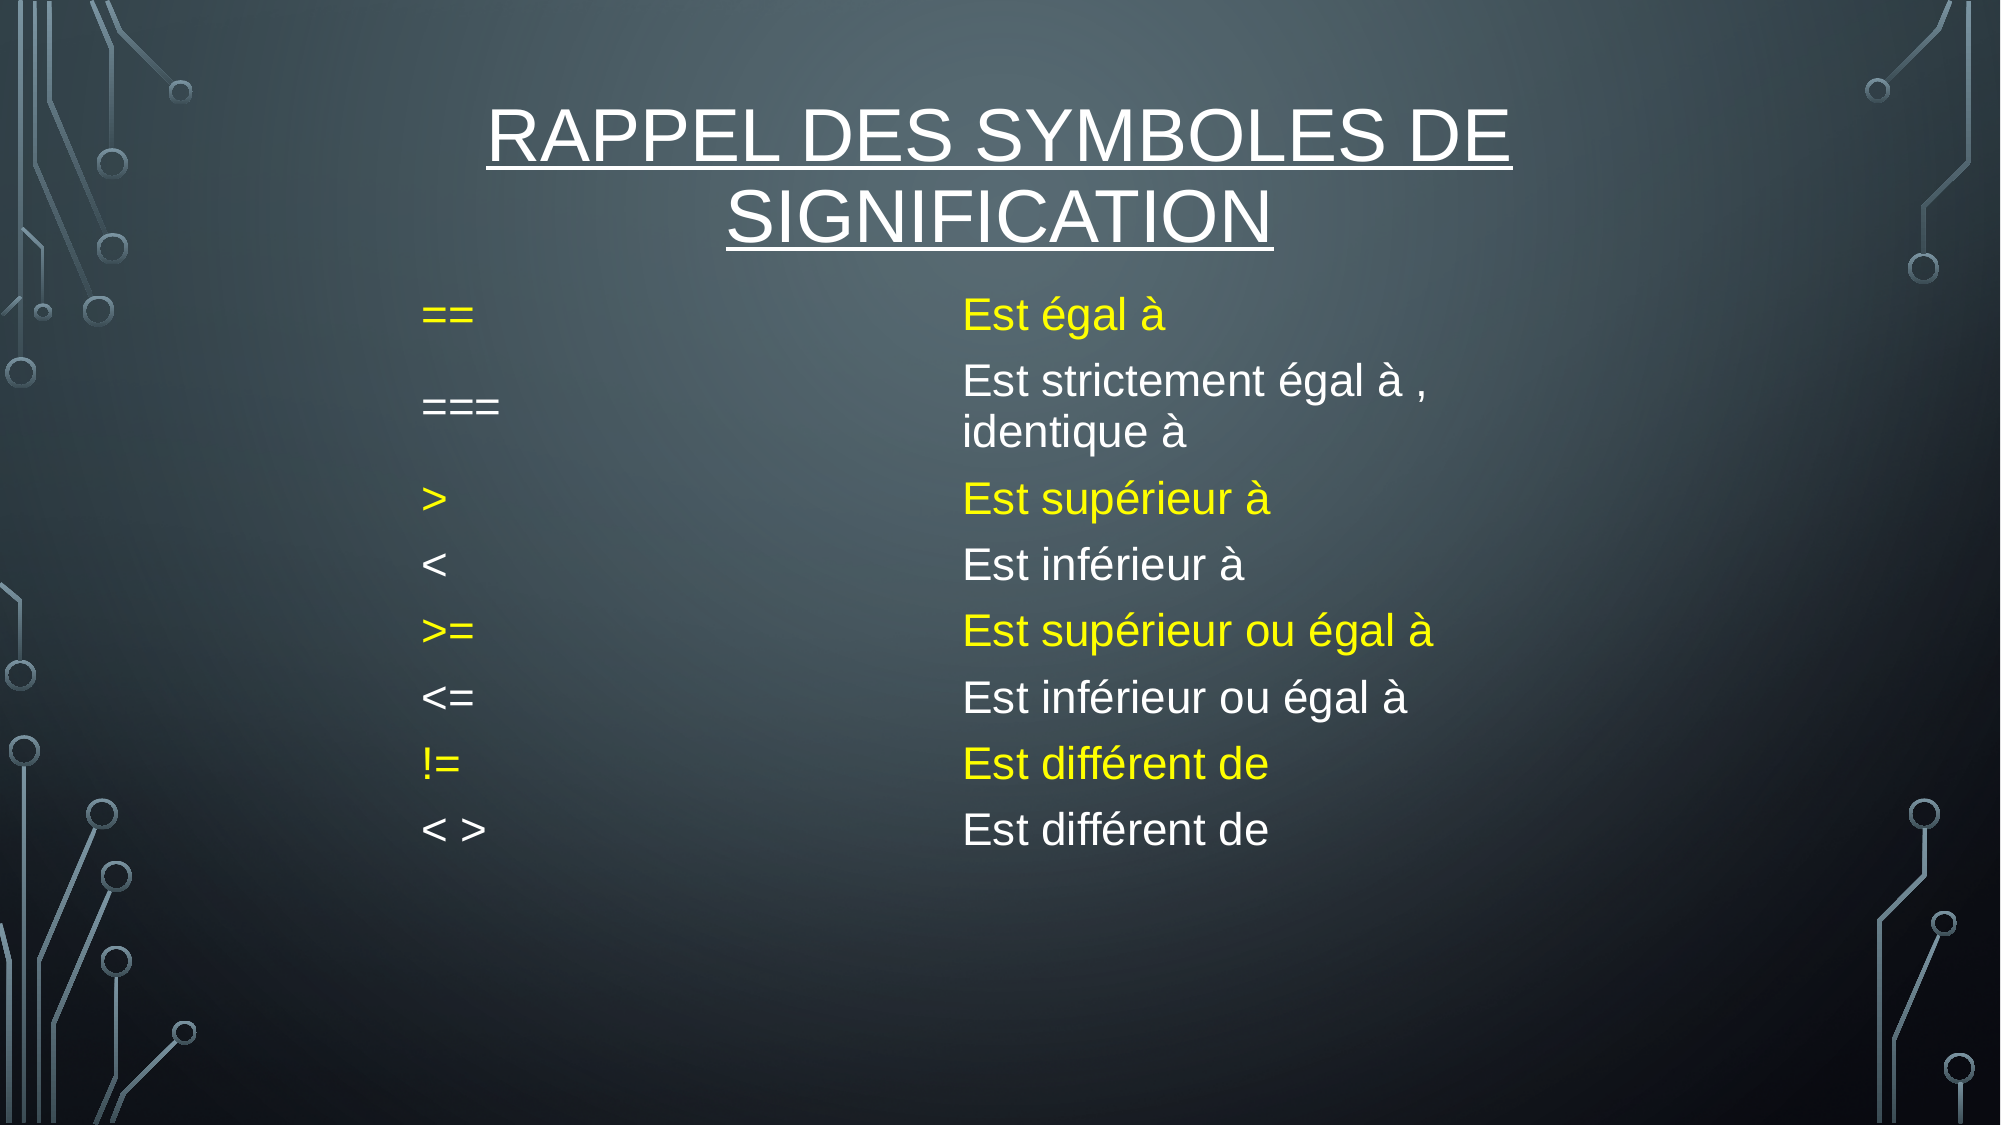

# Rappel des symboles de signification
| == | Est égal à |
| --- | --- |
| === | Est strictement égal à , identique à |
| > | Est supérieur à |
| < | Est inférieur à |
| >= | Est supérieur ou égal à |
| <= | Est inférieur ou égal à |
| != | Est différent de |
| < > | Est différent de |
|  |  |